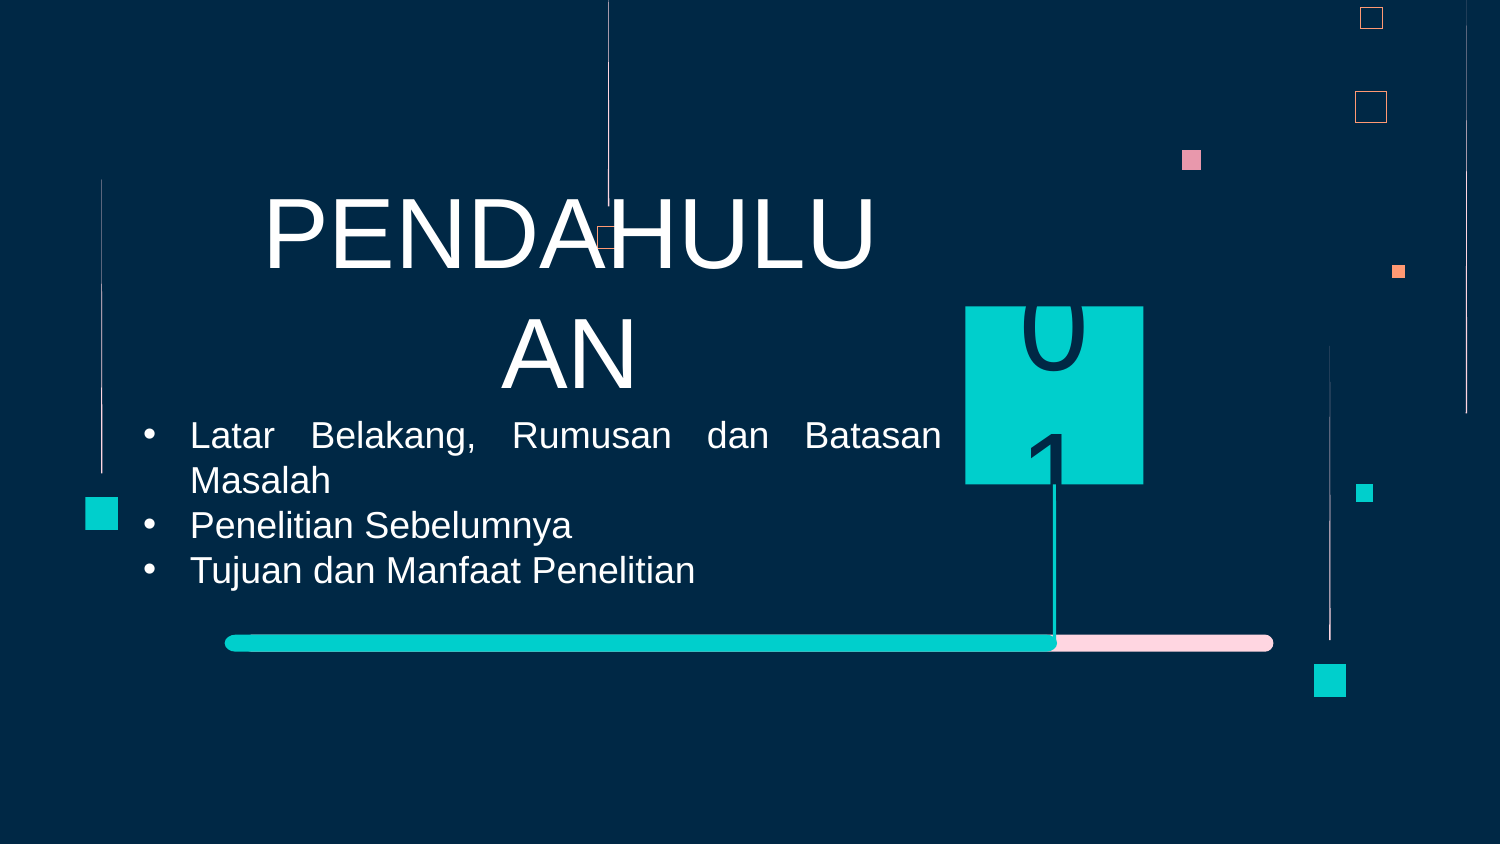

# PENDAHULUAN

01
Latar Belakang, Rumusan dan Batasan Masalah
Penelitian Sebelumnya
Tujuan dan Manfaat Penelitian